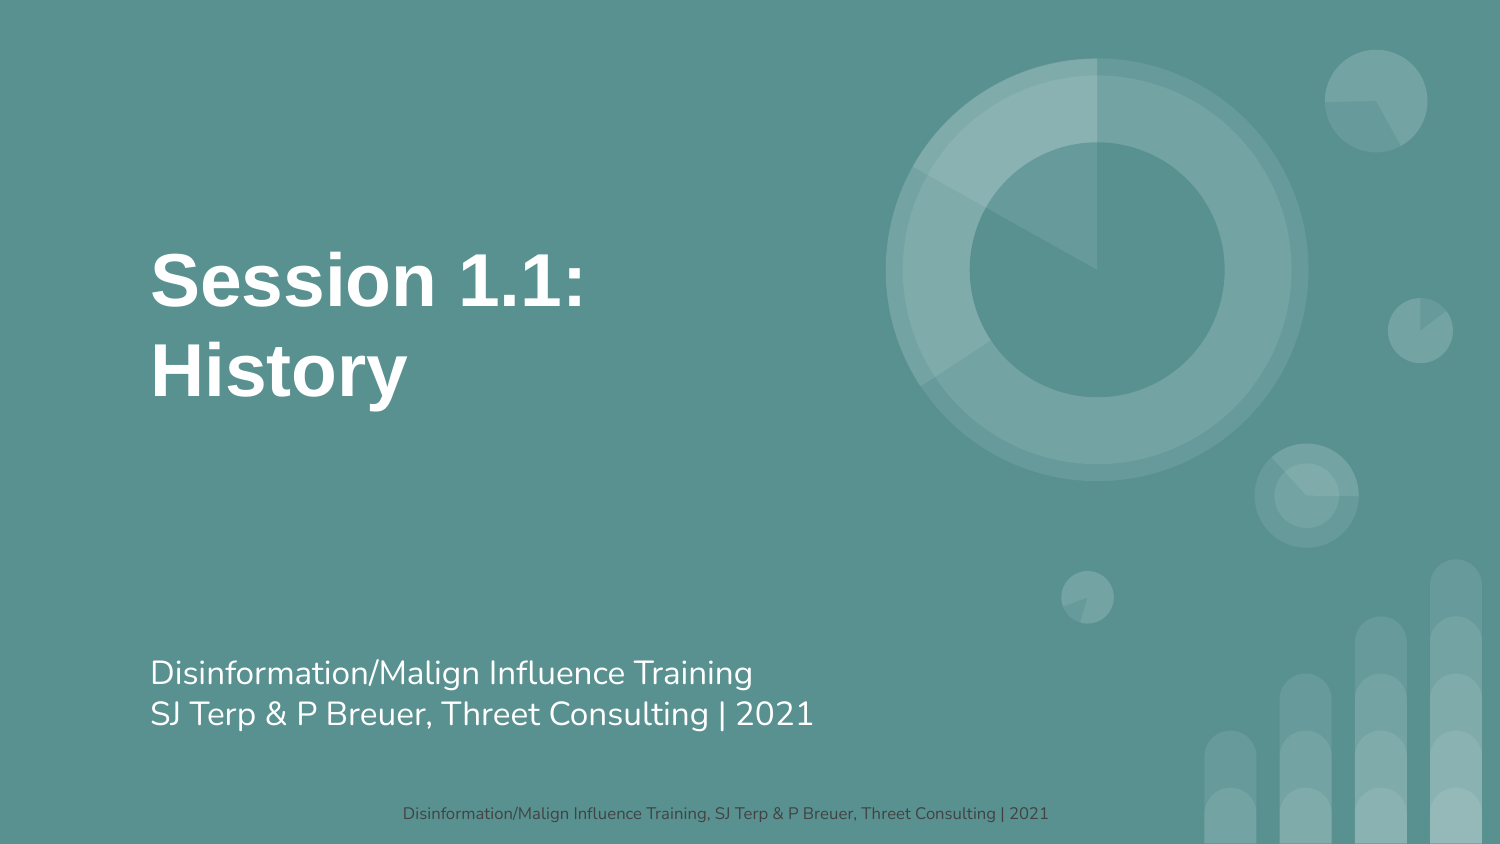

# Session 1.1: History
Disinformation/Malign Influence Training
SJ Terp & P Breuer, Threet Consulting | 2021